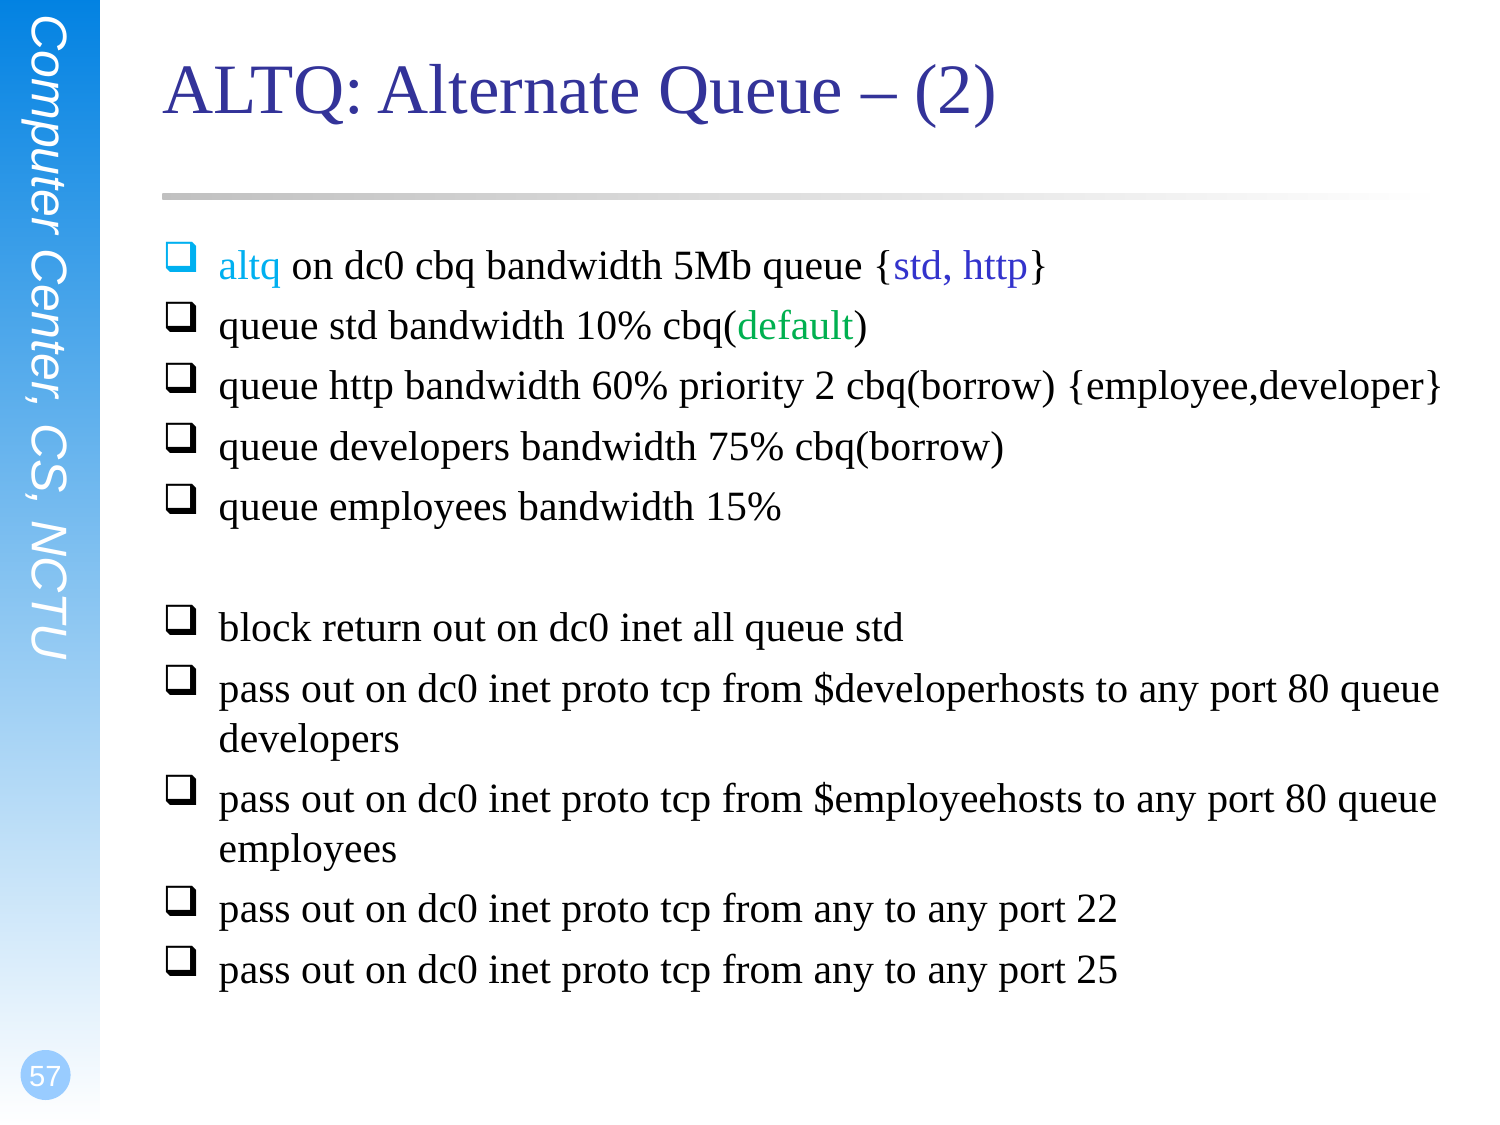

# ALTQ: Alternate Queue – (2)
altq on dc0 cbq bandwidth 5Mb queue {std, http}
queue std bandwidth 10% cbq(default)
queue http bandwidth 60% priority 2 cbq(borrow) {employee,developer}
queue developers bandwidth 75% cbq(borrow)
queue employees bandwidth 15%

block return out on dc0 inet all queue std
pass out on dc0 inet proto tcp from $developerhosts to any port 80 queue developers
pass out on dc0 inet proto tcp from $employeehosts to any port 80 queue employees
pass out on dc0 inet proto tcp from any to any port 22
pass out on dc0 inet proto tcp from any to any port 25